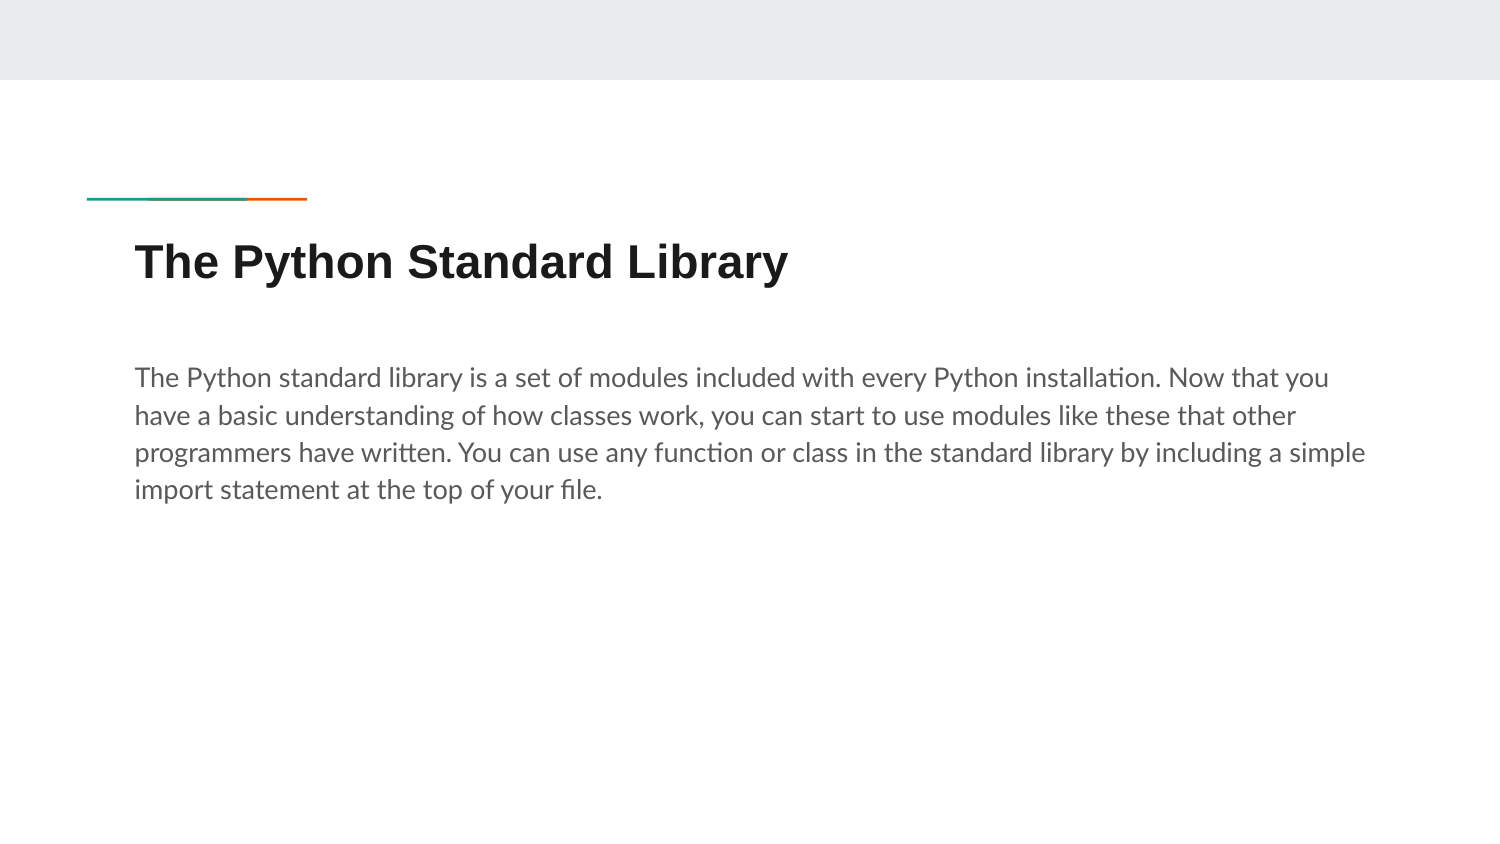

# The Python Standard Library
The Python standard library is a set of modules included with every Python installation. Now that you have a basic understanding of how classes work, you can start to use modules like these that other programmers have written. You can use any function or class in the standard library by including a simple import statement at the top of your file.